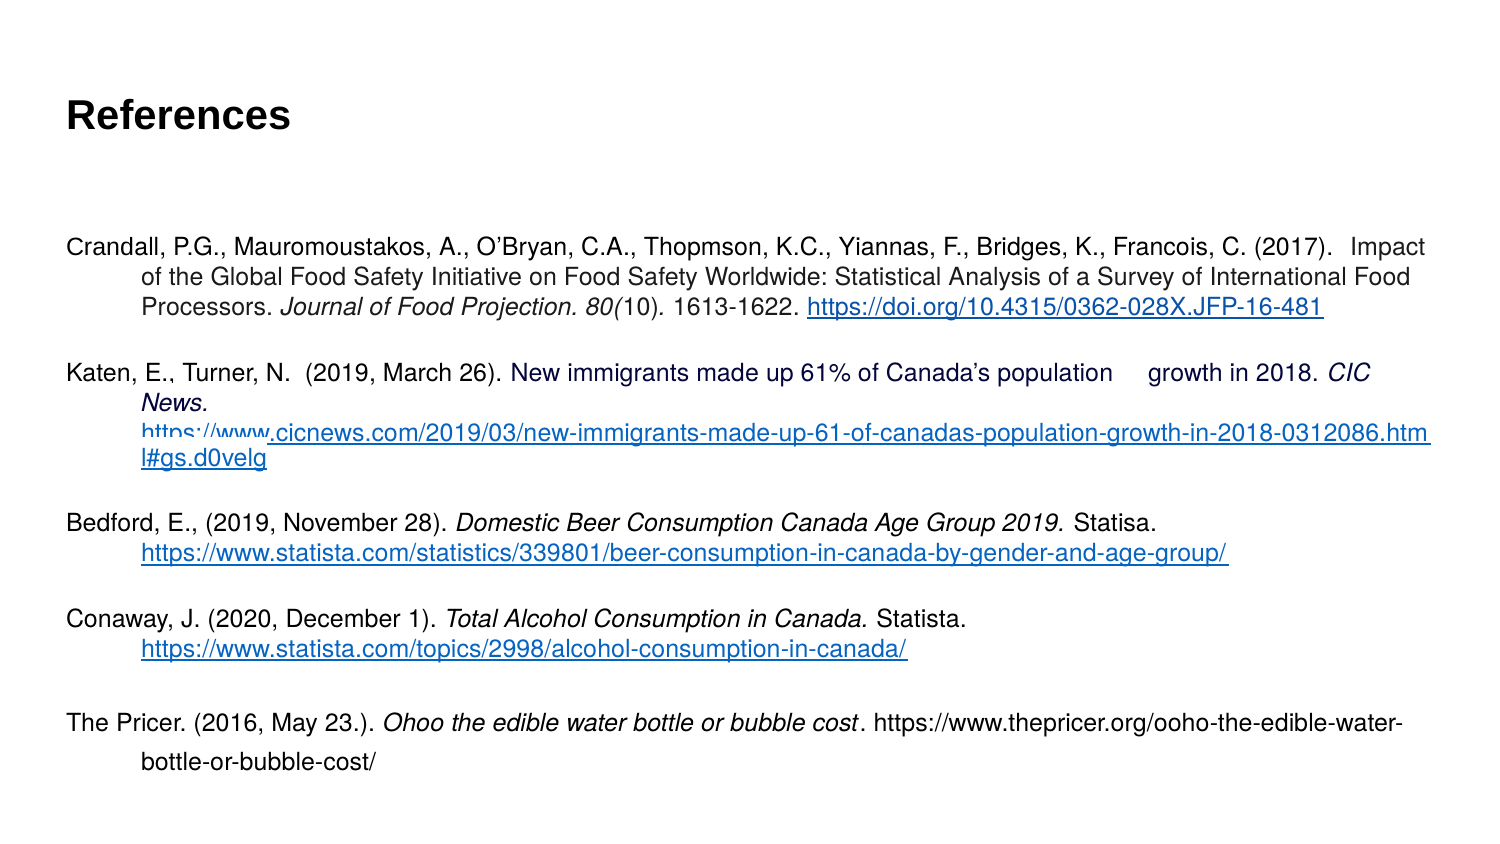

# References
Crandall, P.G., Mauromoustakos, A., O’Bryan, C.A., Thopmson, K.C., Yiannas, F., Bridges, K., Francois, C. (2017).  Impact of the Global Food Safety Initiative on Food Safety Worldwide: Statistical Analysis of a Survey of International Food Processors. Journal of Food Projection. 80(10). 1613-1622. https://doi.org/10.4315/0362-028X.JFP-16-481

Katen, E., Turner, N.  (2019, March 26). New immigrants made up 61% of Canada’s population     growth in 2018. CIC News. https://www.cicnews.com/2019/03/new-immigrants-made-up-61-of-canadas-population-growth-in-2018-0312086.html#gs.d0velg

Bedford, E., (2019, November 28). Domestic Beer Consumption Canada Age Group 2019. Statisa. https://www.statista.com/statistics/339801/beer-consumption-in-canada-by-gender-and-age-group/

Conaway, J. (2020, December 1). Total Alcohol Consumption in Canada. Statista. https://www.statista.com/topics/2998/alcohol-consumption-in-canada/

The Pricer. (2016, May 23.). Ohoo the edible water bottle or bubble cost. https://www.thepricer.org/ooho-the-edible-water-bottle-or-bubble-cost/